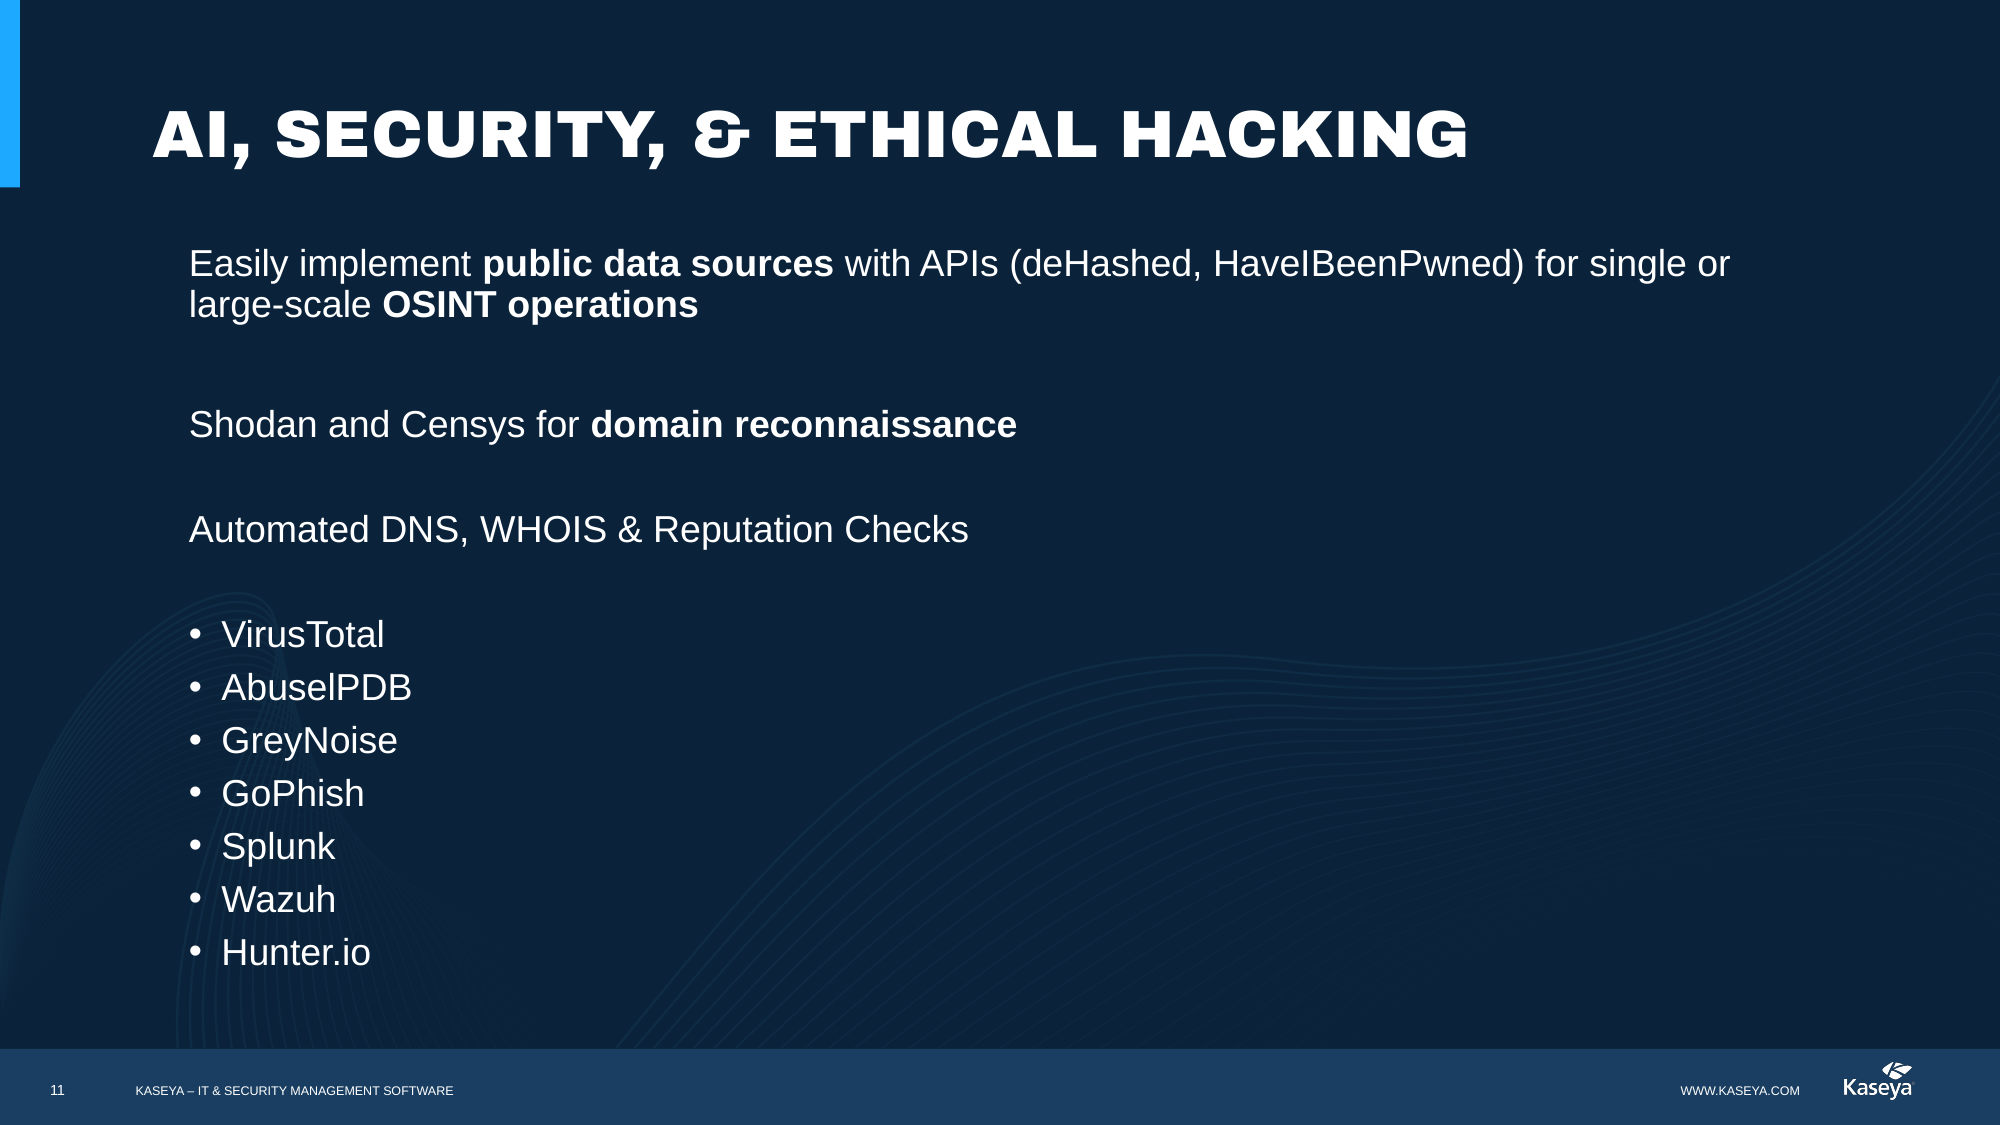

# AI, Security, & Ethical Hacking
Easily implement public data sources with APIs (deHashed, HaveIBeenPwned) for single or large-scale OSINT operations

Shodan and Censys for domain reconnaissance

Automated DNS, WHOIS & Reputation Checks

VirusTotal
AbuselPDB
GreyNoise
GoPhish
Splunk
Wazuh
Hunter.io